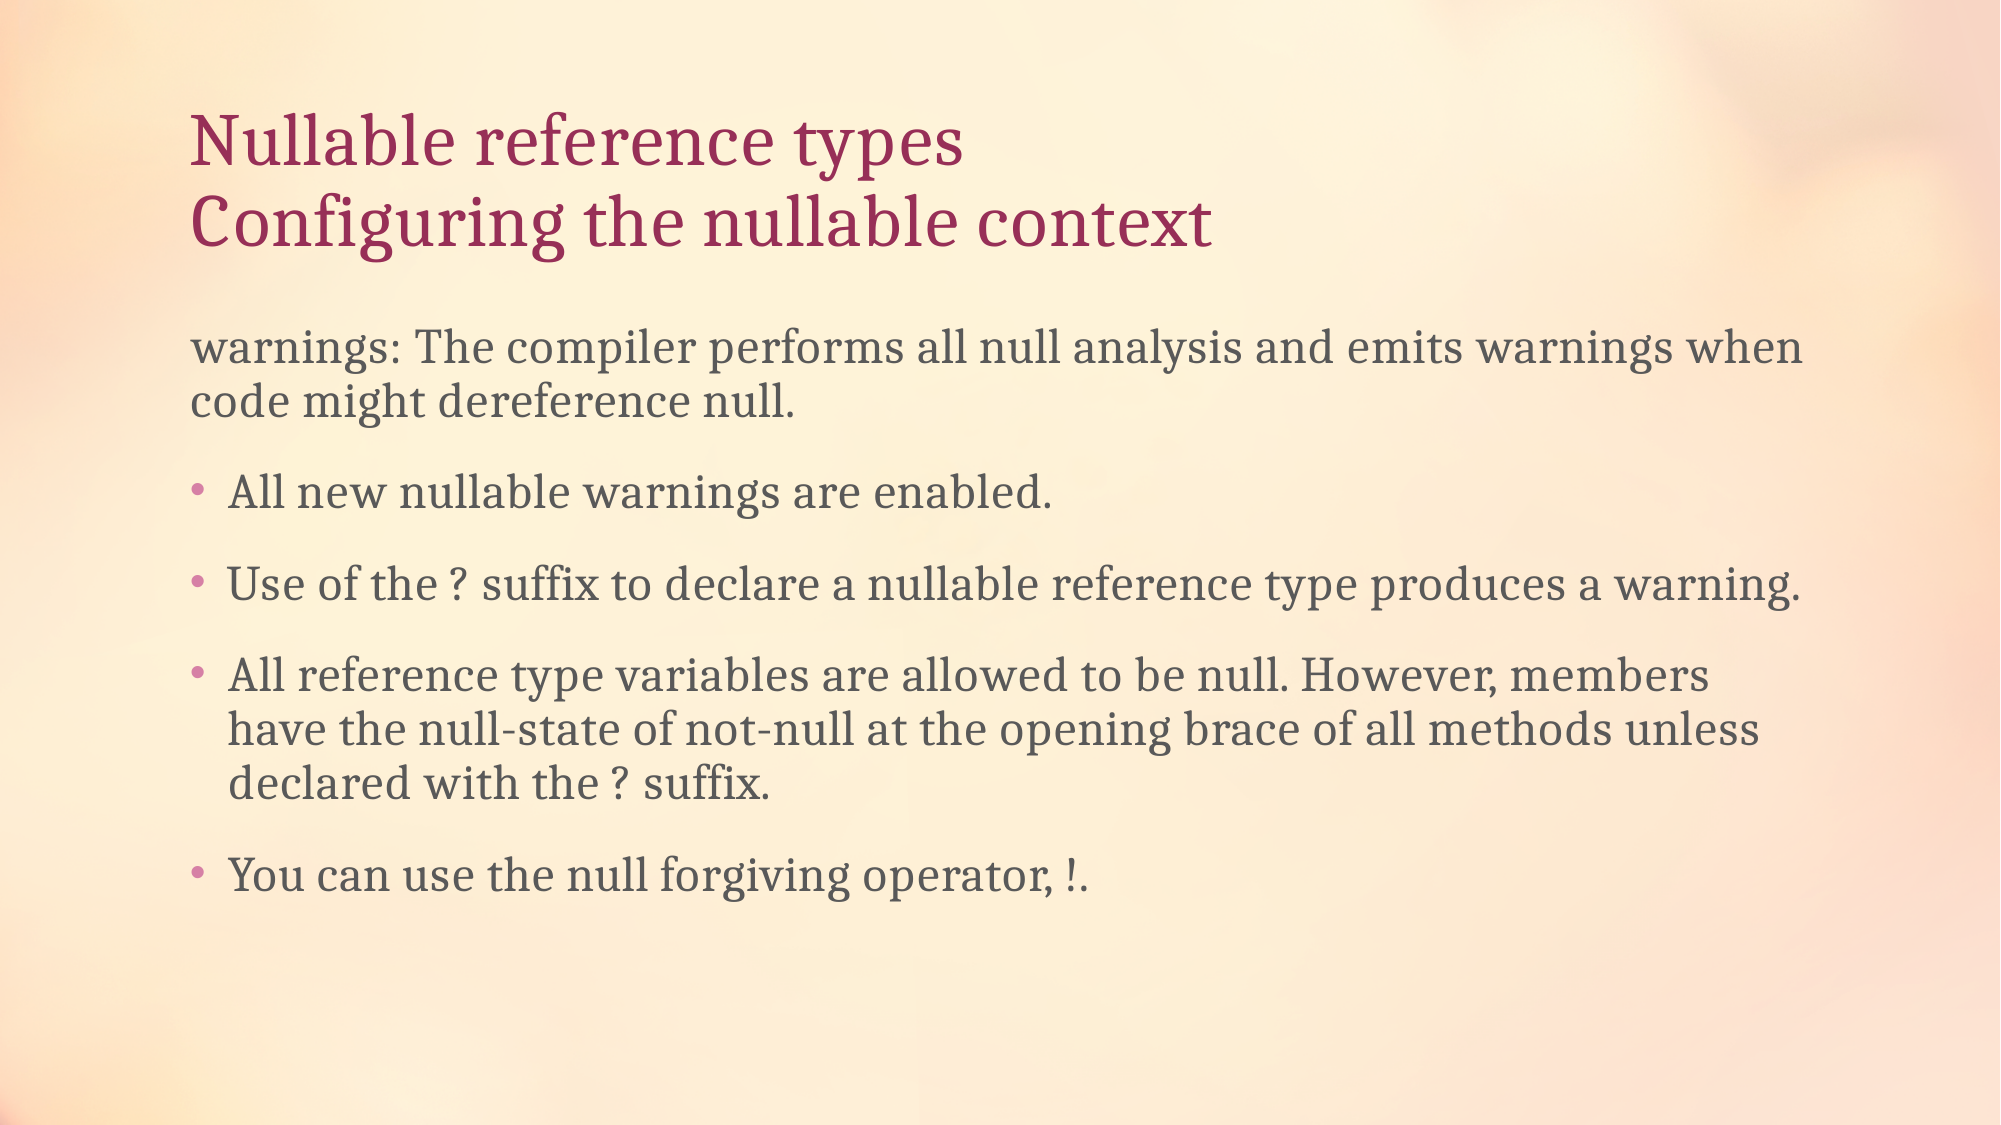

# Nullable reference types Configuring the nullable context
warnings: The compiler performs all null analysis and emits warnings when code might dereference null.
All new nullable warnings are enabled.
Use of the ? suffix to declare a nullable reference type produces a warning.
All reference type variables are allowed to be null. However, members have the null-state of not-null at the opening brace of all methods unless declared with the ? suffix.
You can use the null forgiving operator, !.